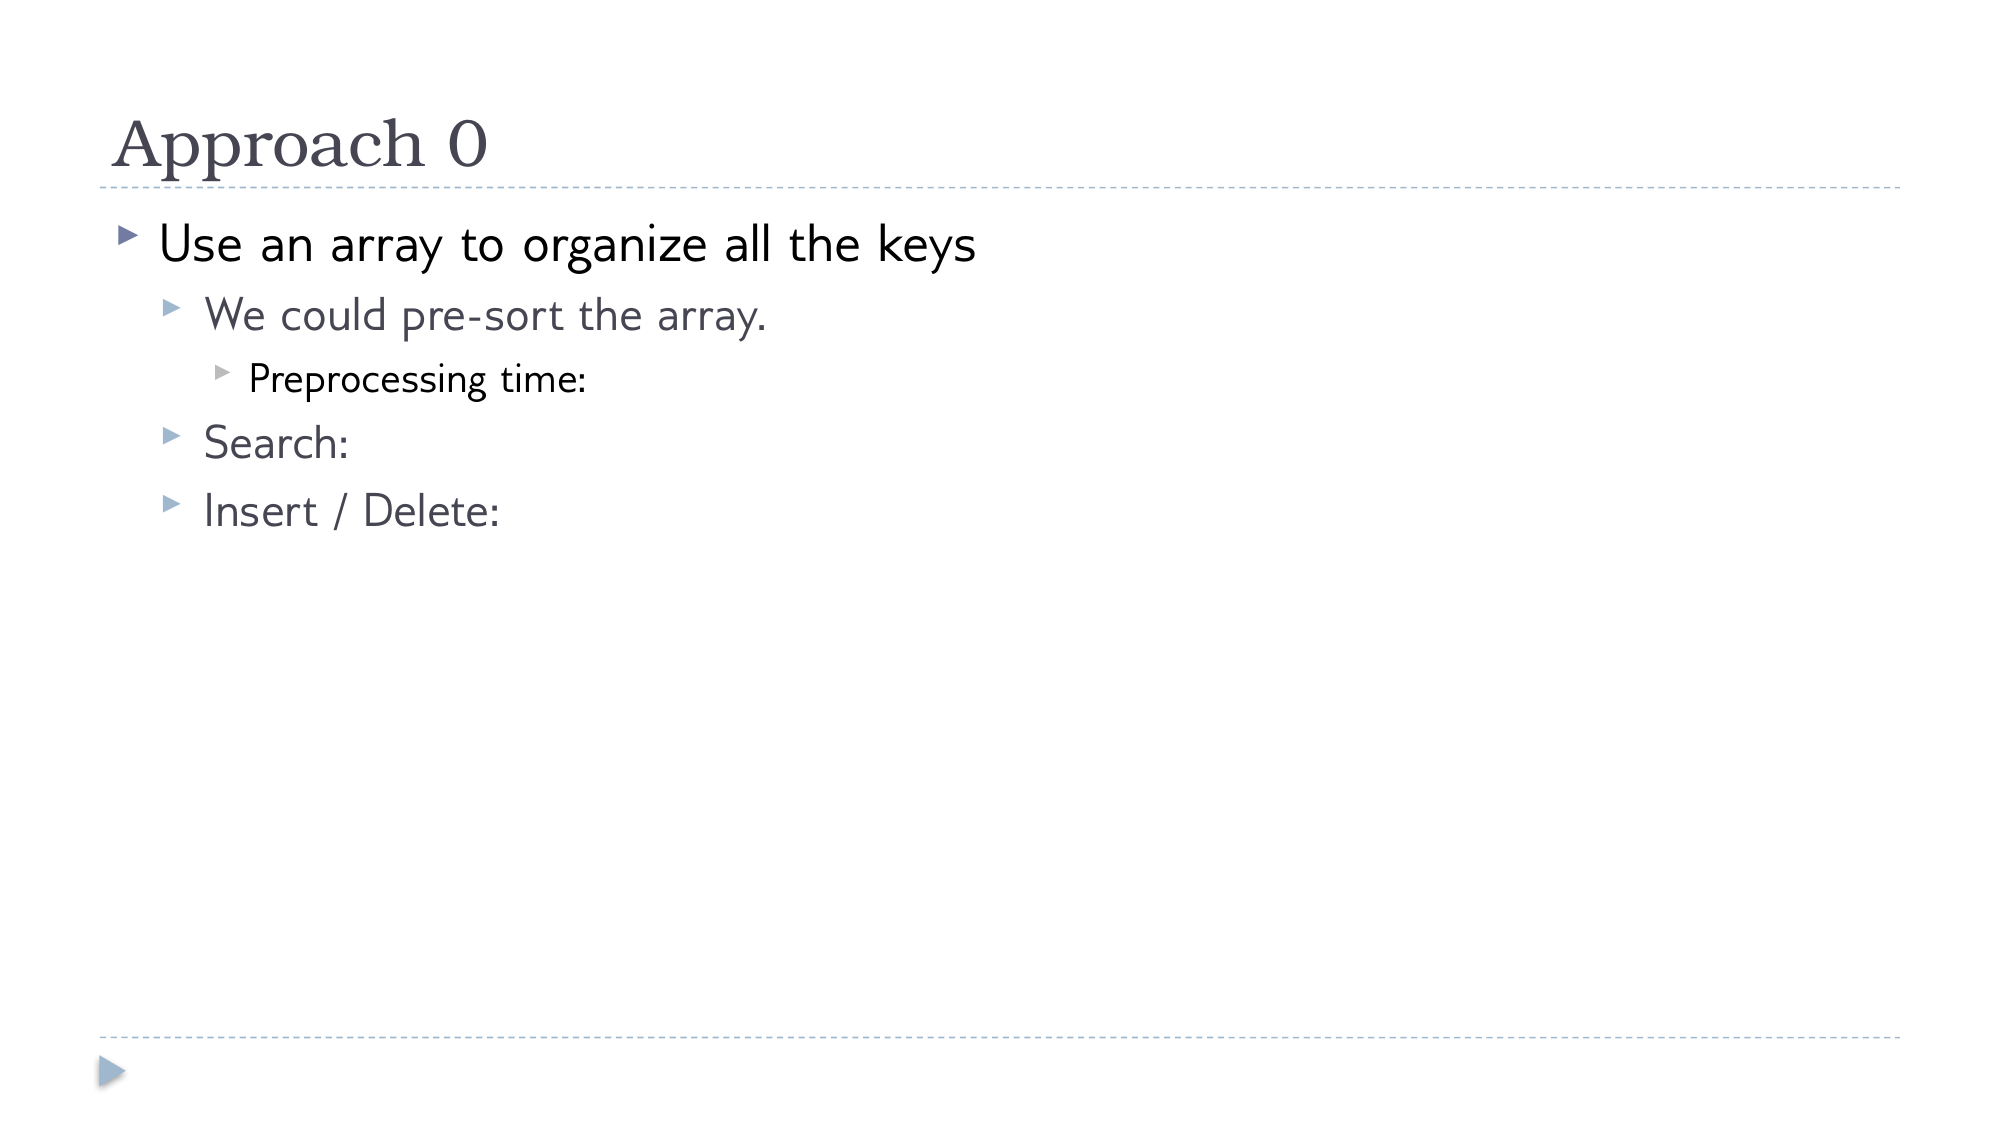

# Approach 0
Use an array to organize all the keys
We could pre-sort the array.
Preprocessing time:
Search:
Insert / Delete: